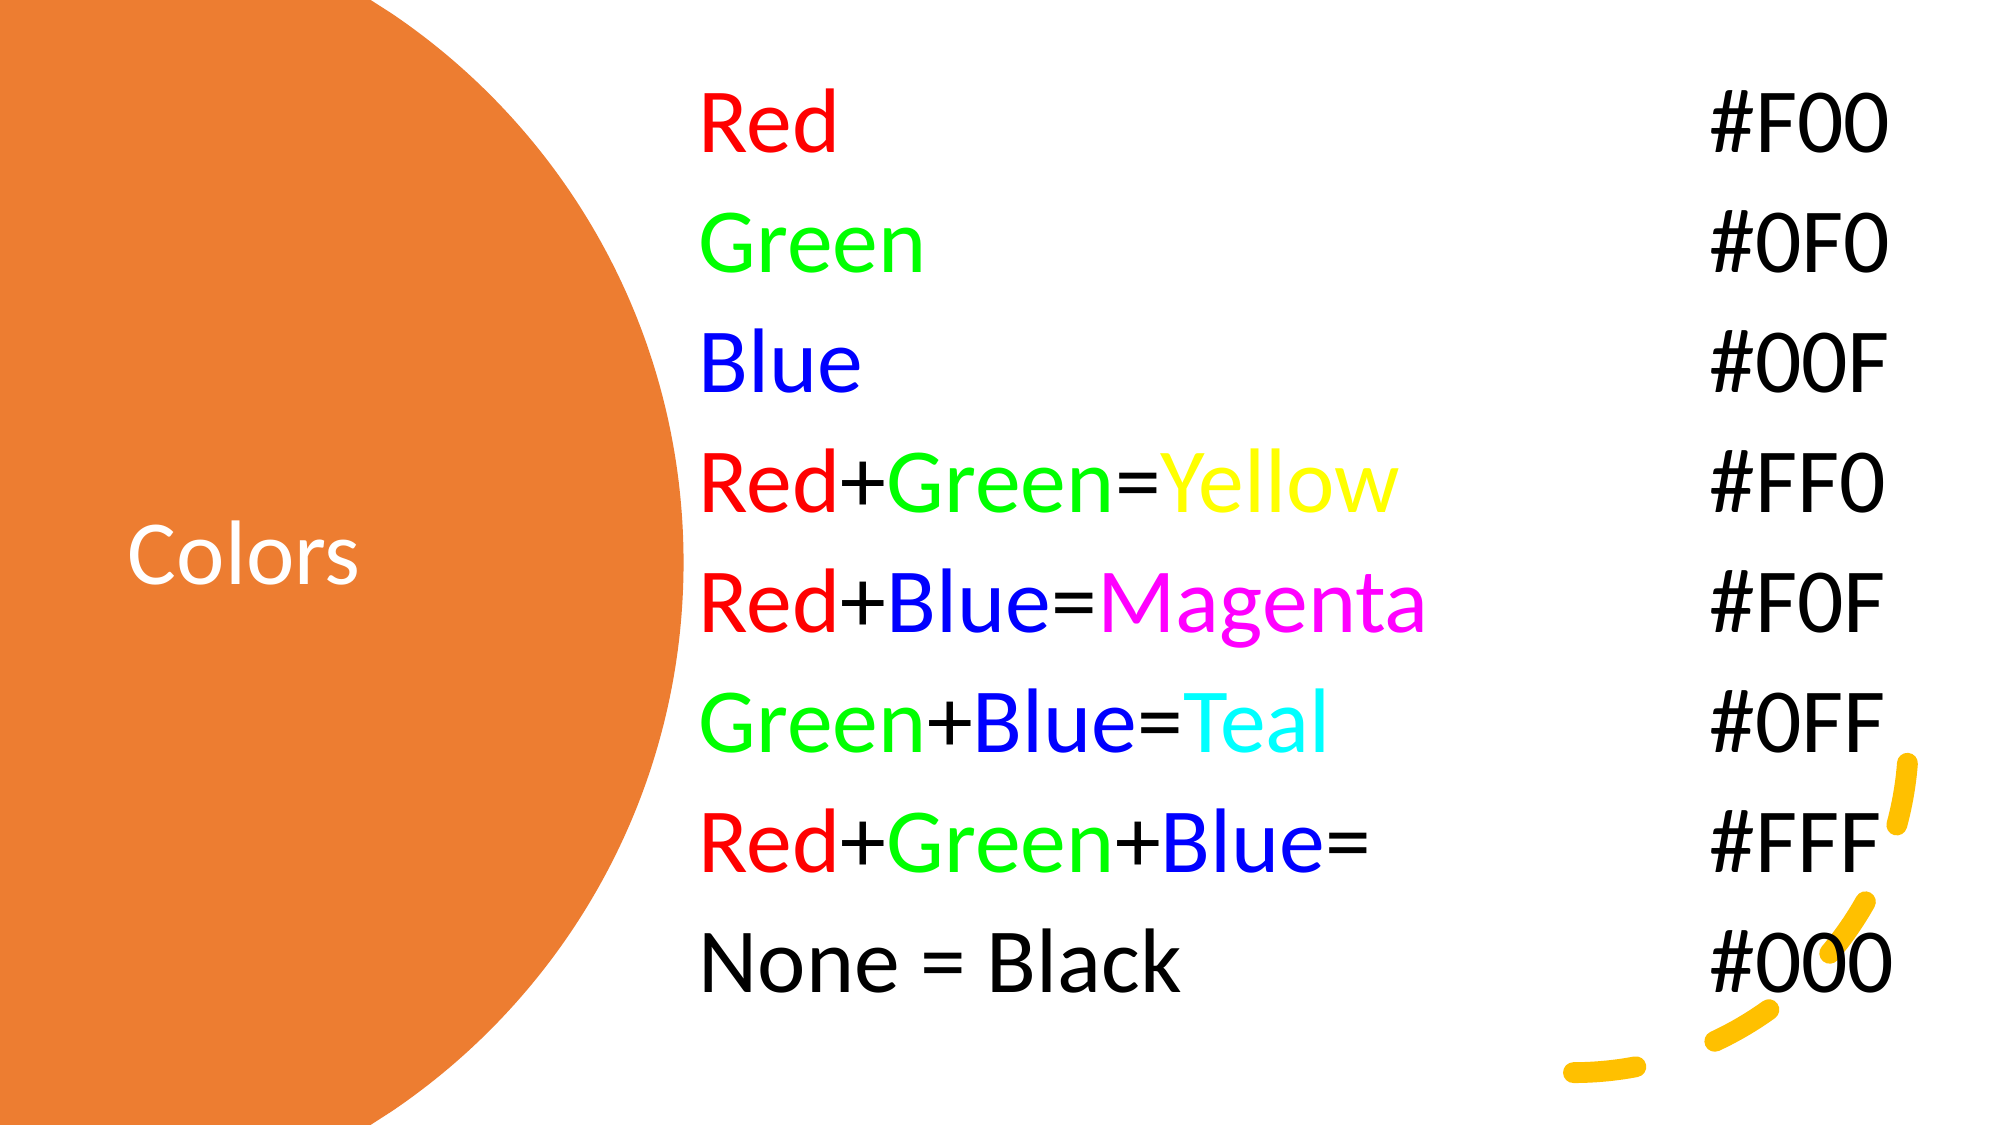

| Red | #F00 |
| --- | --- |
| Green | #0F0 |
| Blue | #00F |
| Red+Green=Yellow | #FF0 |
| Red+Blue=Magenta | #F0F |
| Green+Blue=Teal | #0FF |
| Red+Green+Blue=White | #FFF |
| None = Black | #000 |
# Colors